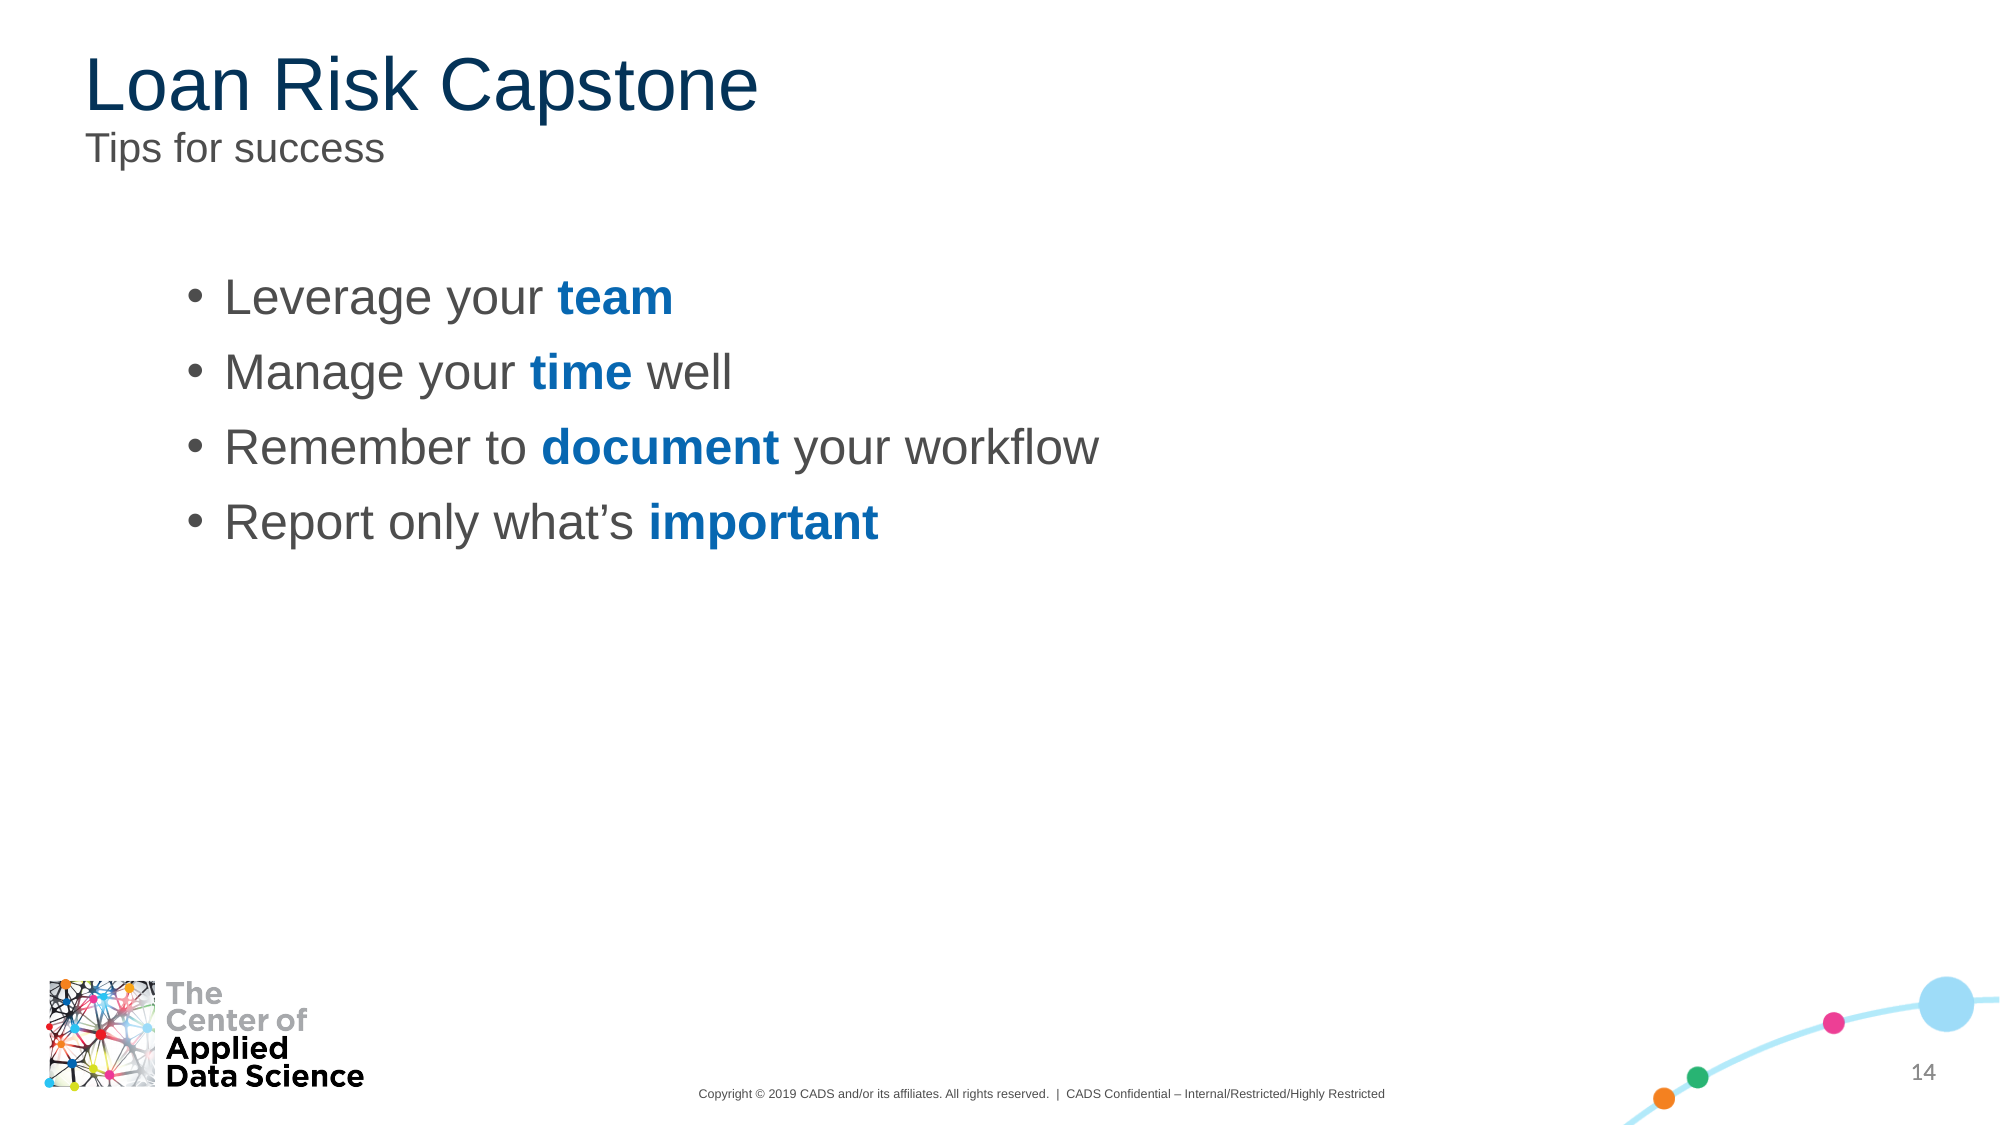

Loan Risk Capstone
Tips for success
Leverage your team
Manage your time well
Remember to document your workflow
Report only what’s important